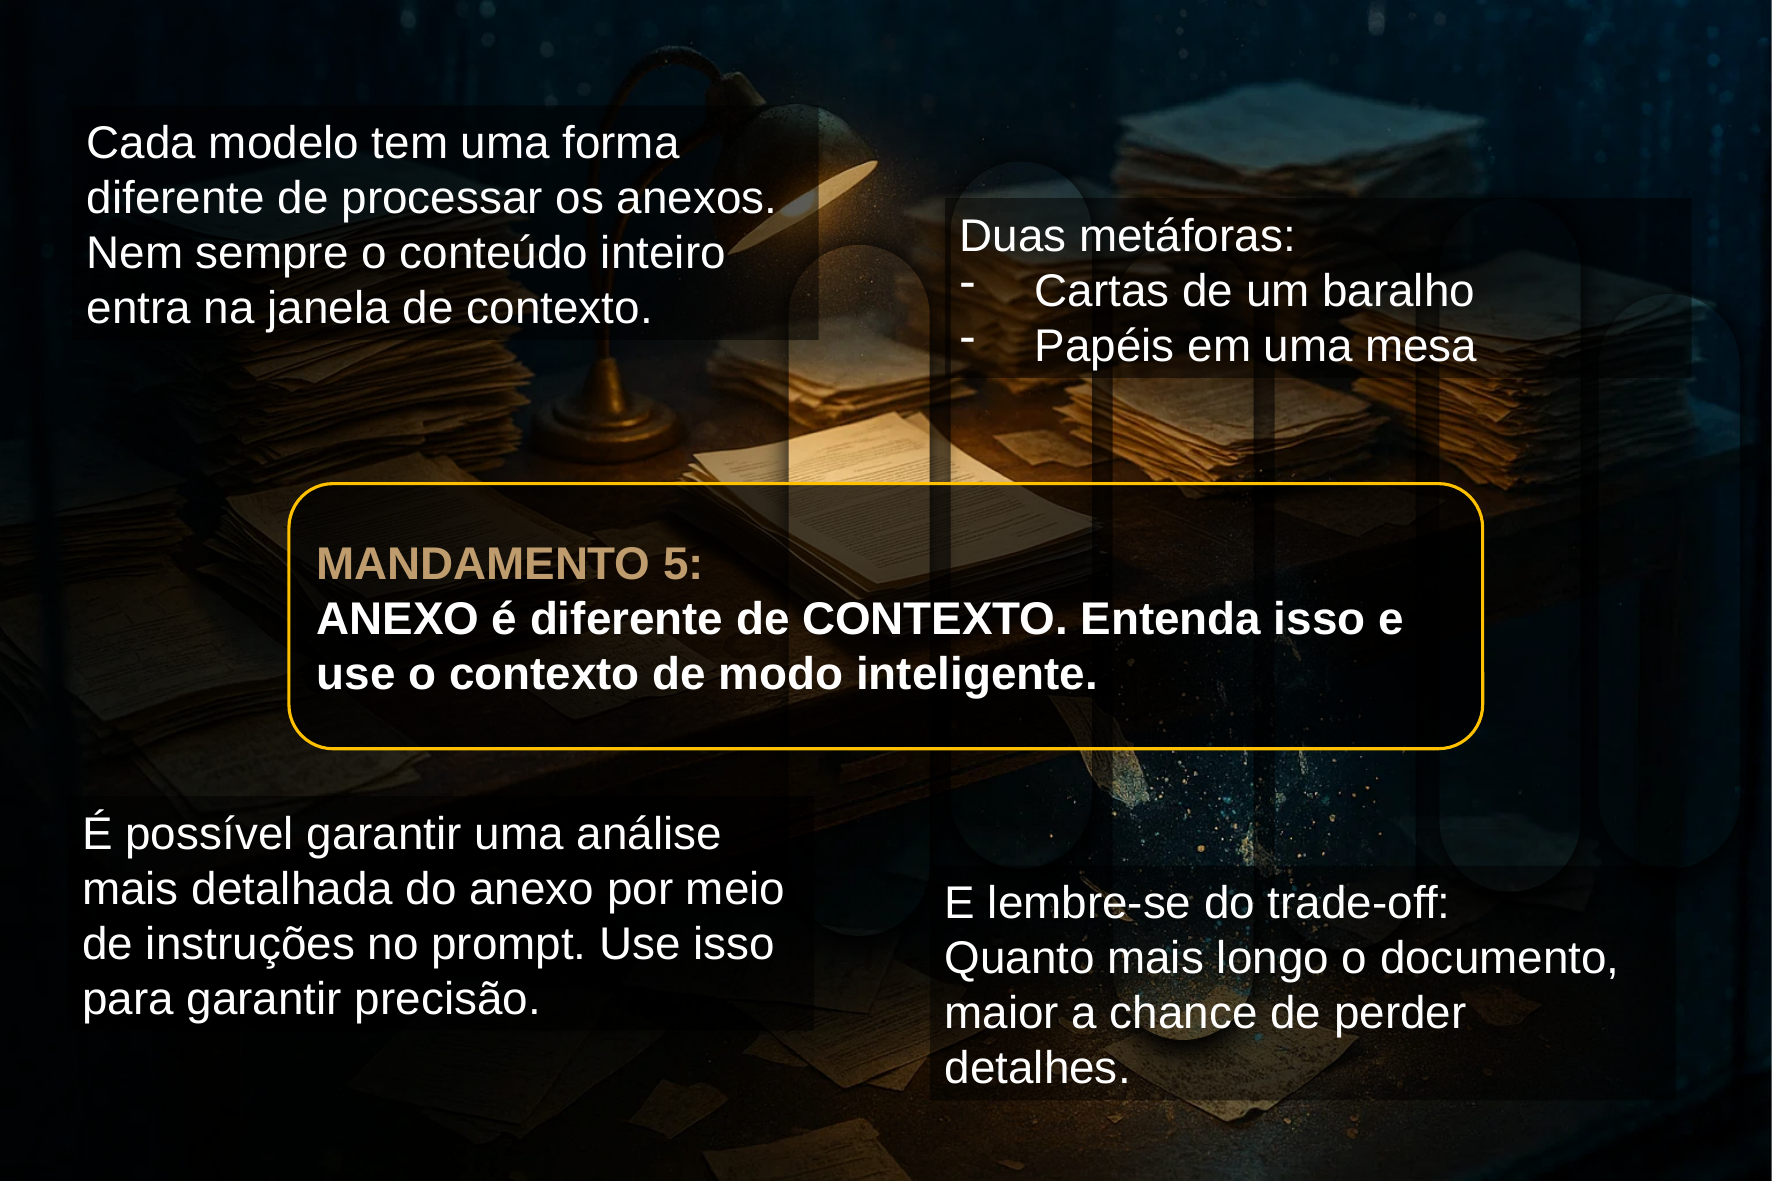

Cada modelo tem uma forma diferente de processar os anexos. Nem sempre o conteúdo inteiro entra na janela de contexto.

Duas metáforas:
Cartas de um baralho
Papéis em uma mesa

MANDAMENTO 5:
ANEXO é diferente de CONTEXTO. Entenda isso e use o contexto de modo inteligente.
É possível garantir uma análise mais detalhada do anexo por meio de instruções no prompt. Use isso para garantir precisão.
E lembre-se do trade-off:
Quanto mais longo o documento, maior a chance de perder detalhes.